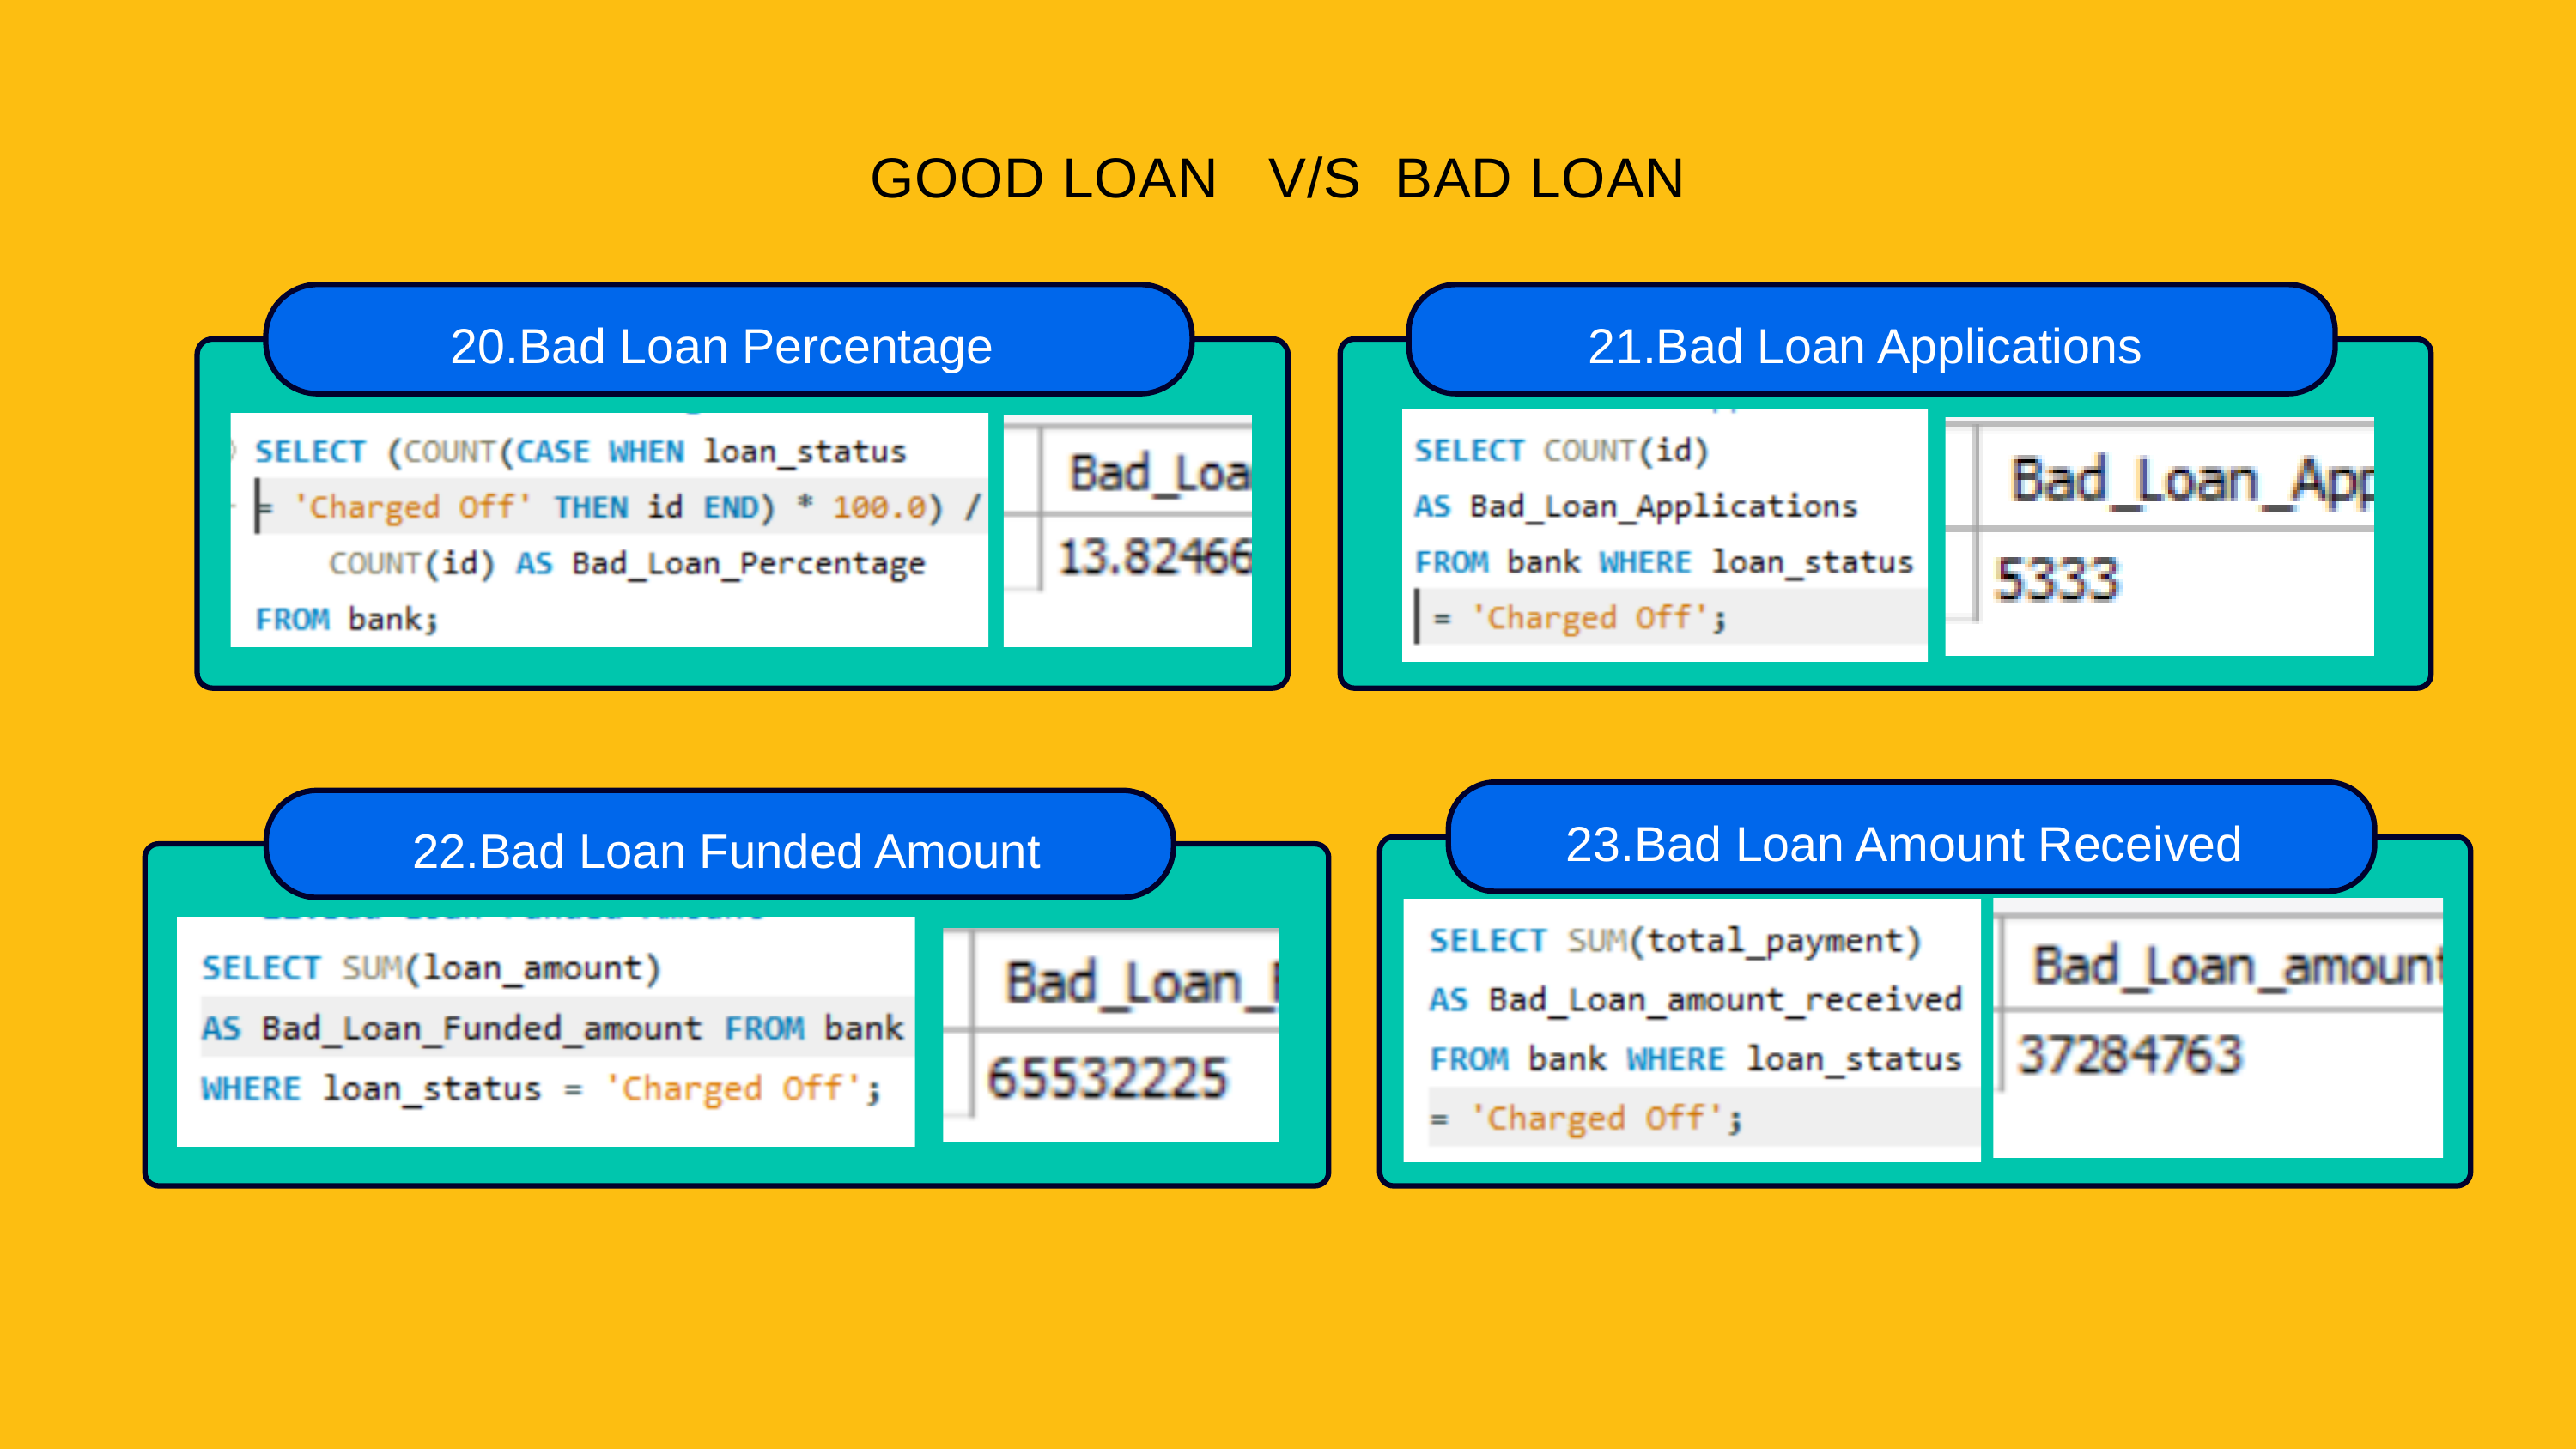

GOOD LOAN   V/S  BAD LOAN

20.Bad Loan Percentage

21.Bad Loan Applications

23.Bad Loan Amount Received

22.Bad Loan Funded Amount